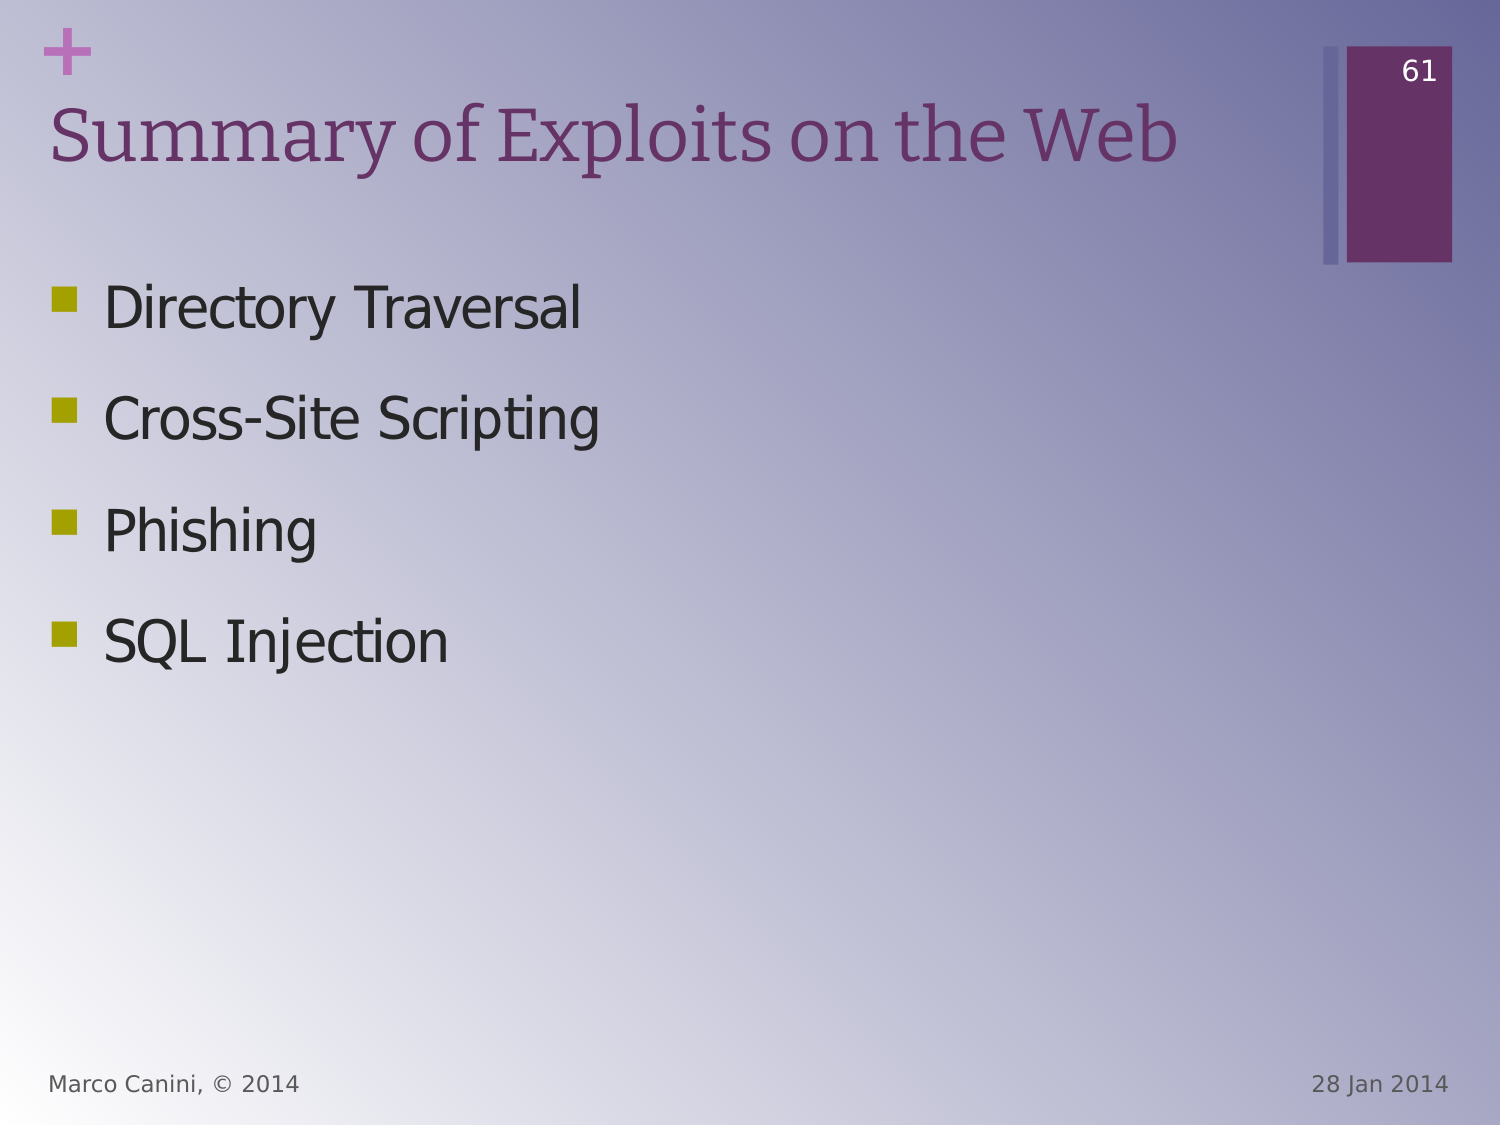

61
# Summary of Exploits on the Web
Directory Traversal
Cross-Site Scripting
Phishing
SQL Injection
Marco Canini, © 2014
28 Jan 2014